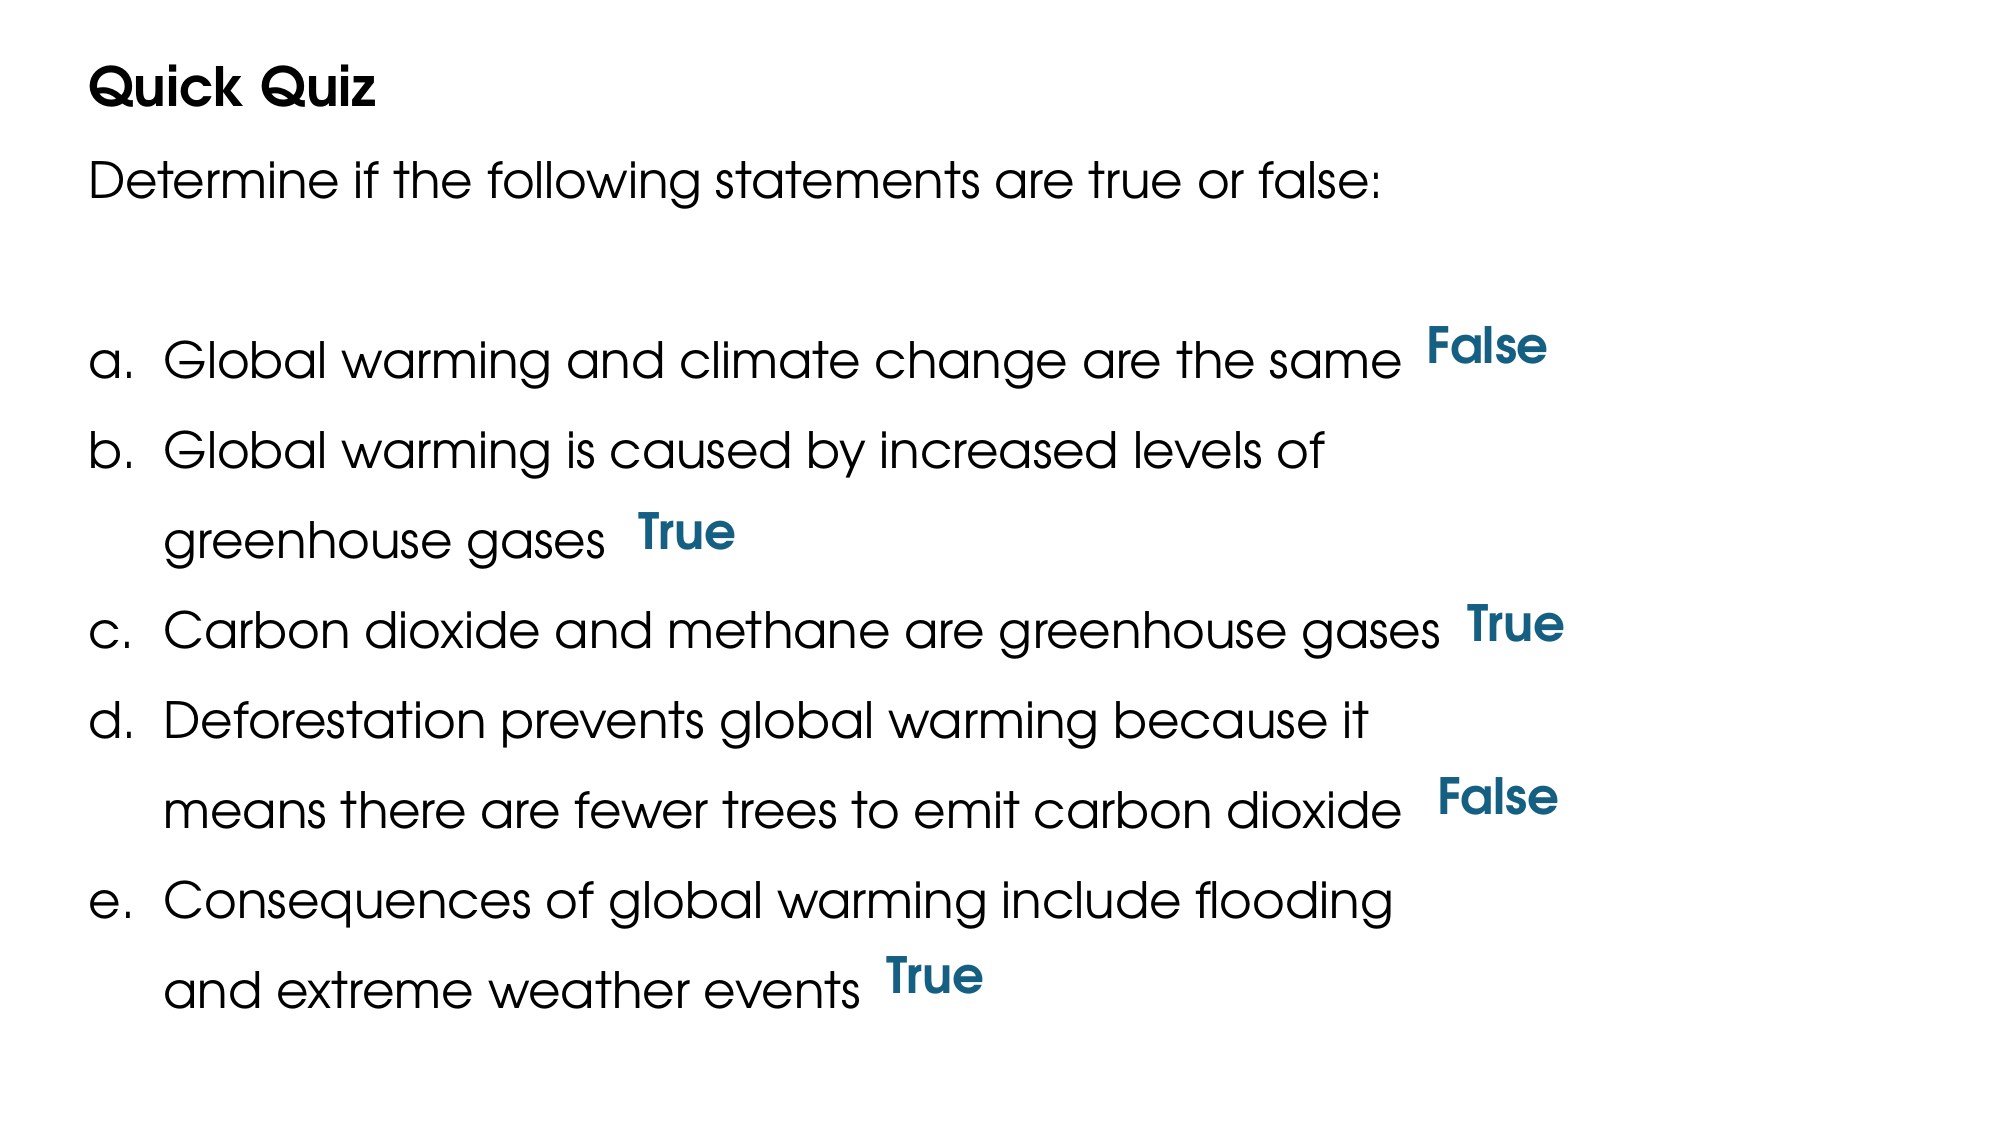

# Quick Quiz
Determine if the following statements are true or false:

Global warming and climate change are the same
Global warming is caused by increased levels of greenhouse gases
Carbon dioxide and methane are greenhouse gases
Deforestation prevents global warming because it means there are fewer trees to emit carbon dioxide
Consequences of global warming include flooding and extreme weather events

False
True
True
False

True